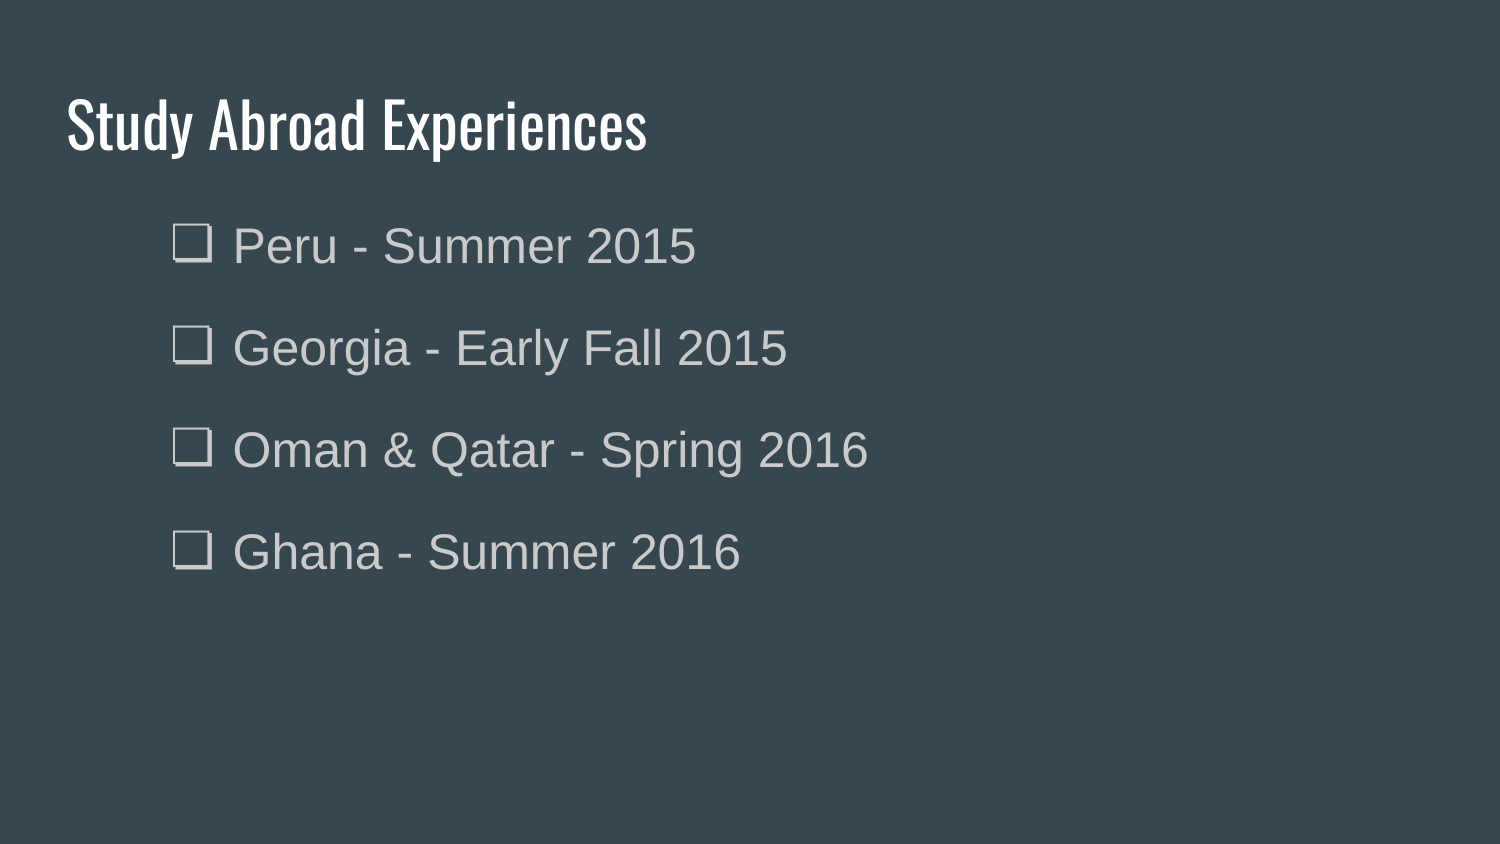

# Study Abroad Experiences
Peru - Summer 2015
Georgia - Early Fall 2015
Oman & Qatar - Spring 2016
Ghana - Summer 2016